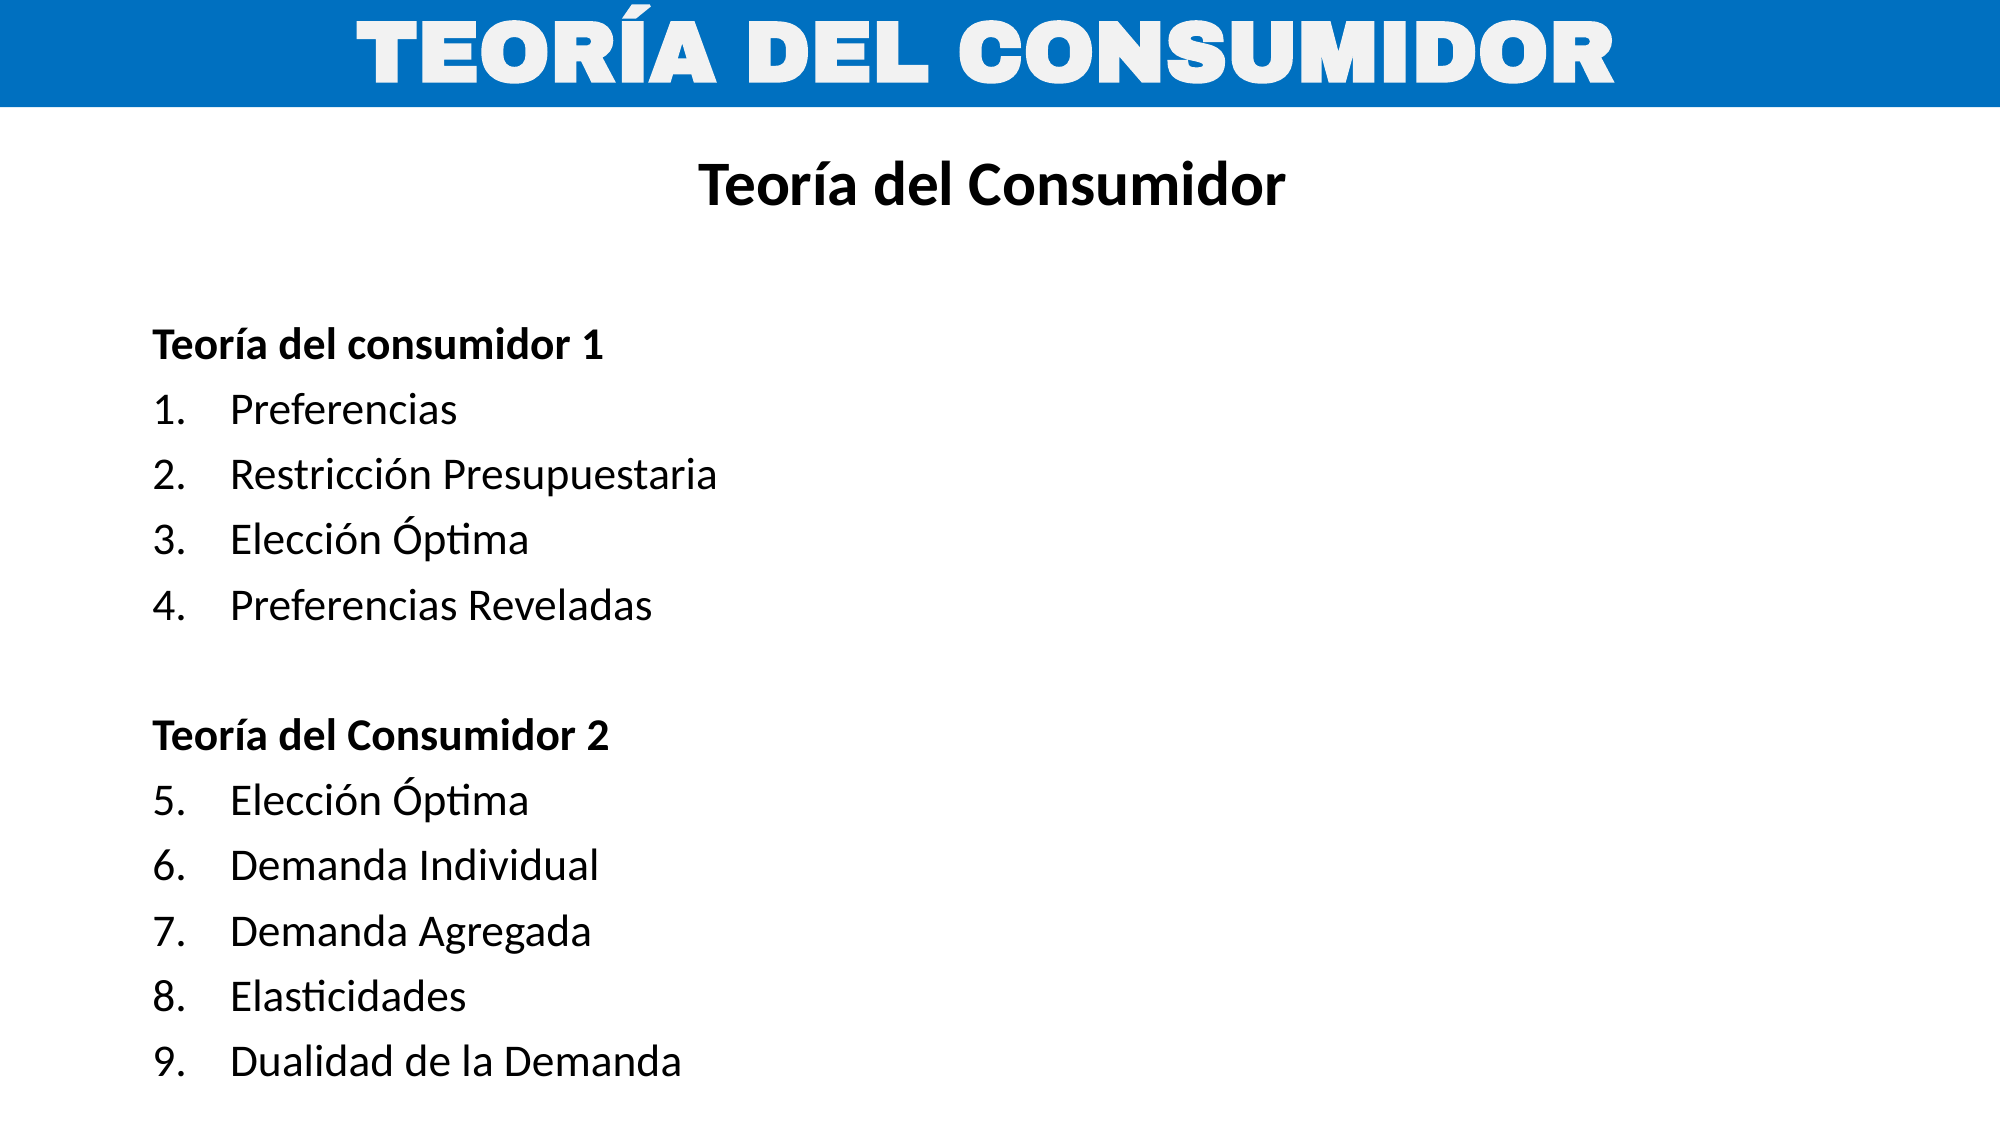

# TEORÍA DEL CONSUMIDOR
Teoría del Consumidor

Teoría del consumidor 1
Preferencias
Restricción Presupuestaria
Elección Óptima
Preferencias Reveladas

Teoría del Consumidor 2
Elección Óptima
Demanda Individual
Demanda Agregada
Elasticidades
Dualidad de la Demanda